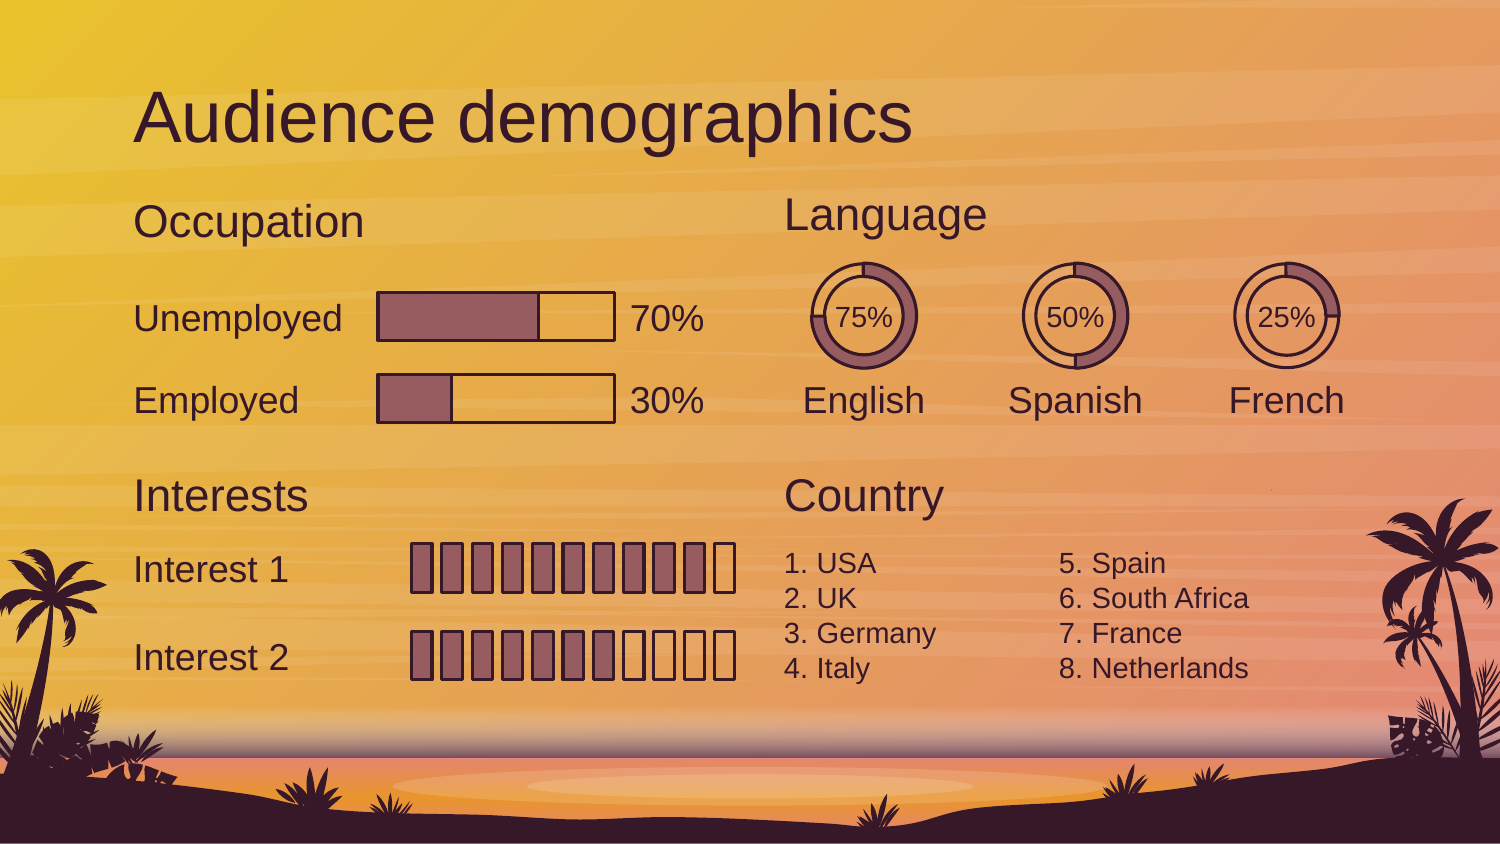

# Audience demographics
Language
Occupation

Unemployed
70%

75%
50%
25%
Employed
30%
English
Spanish
French

Interests
Country
Interest 1
1. USA
2. UK
3. Germany
4. Italy
5. Spain
6. South Africa
7. France
8. Netherlands

Interest 2